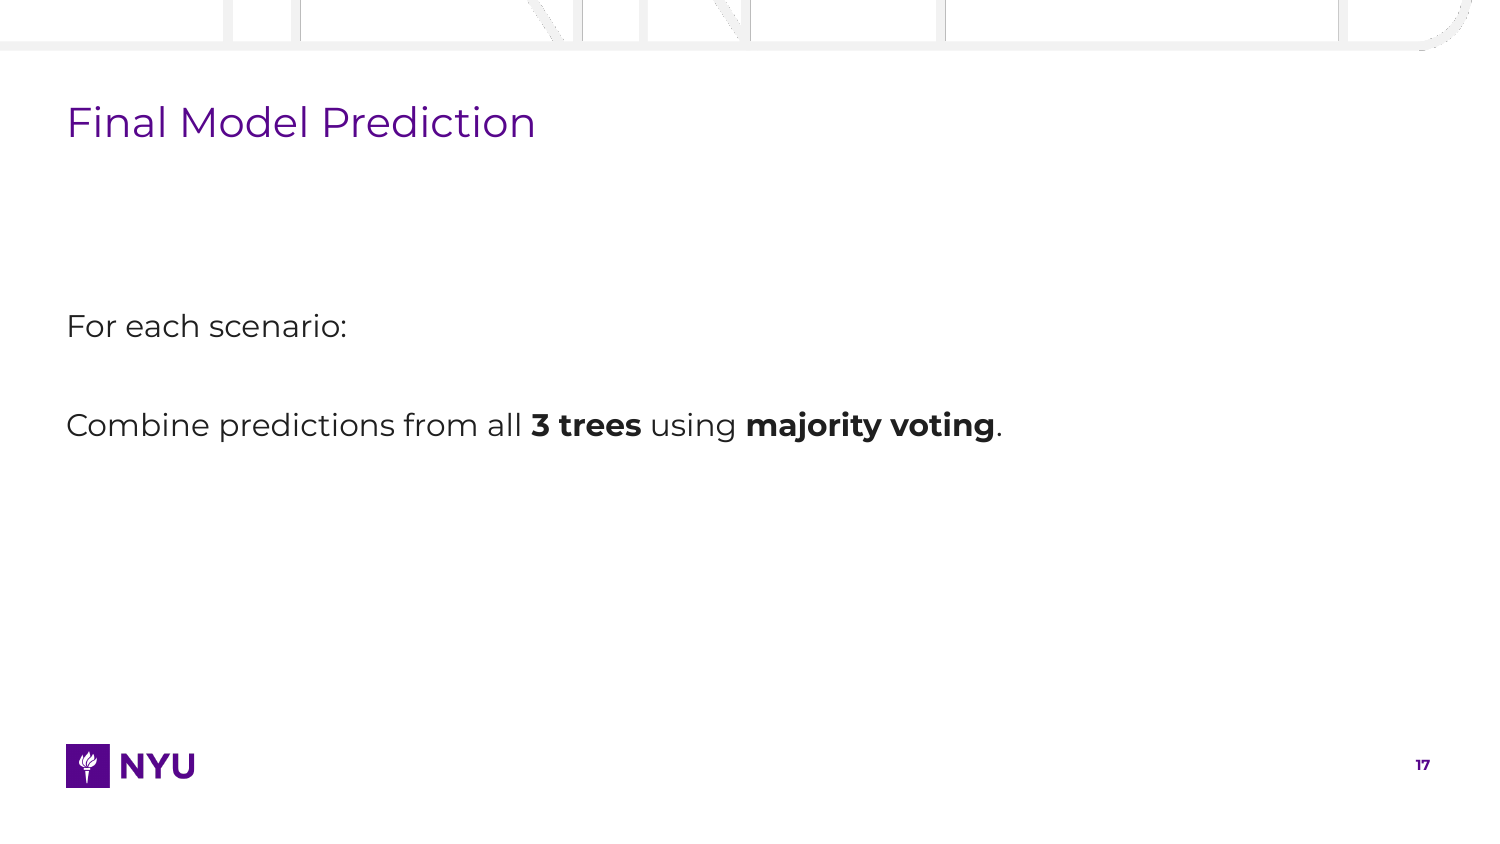

# Final Model Prediction

For each scenario:
Combine predictions from all 3 trees using majority voting.